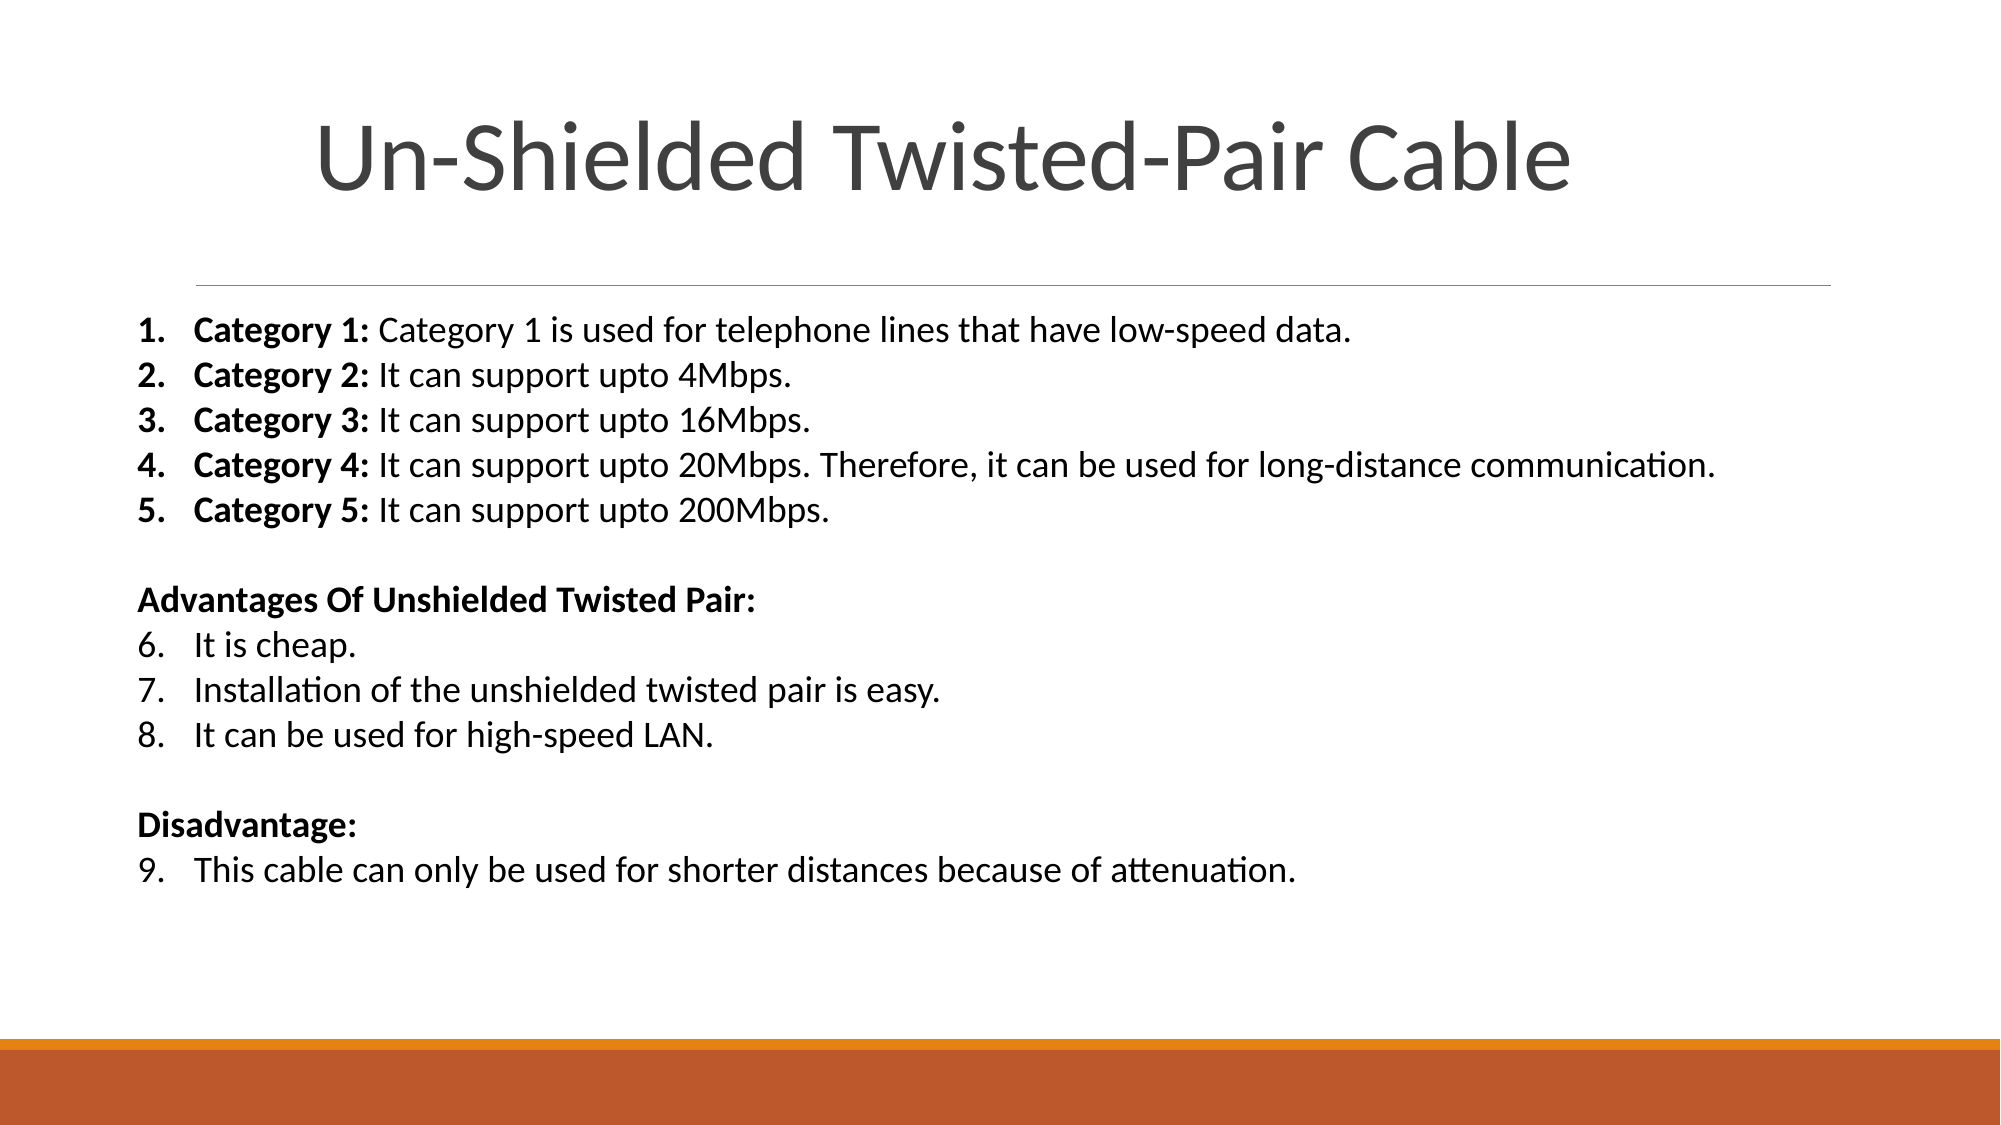

# Un-Shielded Twisted-Pair Cable
Category 1: Category 1 is used for telephone lines that have low-speed data.
Category 2: It can support upto 4Mbps.
Category 3: It can support upto 16Mbps.
Category 4: It can support upto 20Mbps. Therefore, it can be used for long-distance communication.
Category 5: It can support upto 200Mbps.

Advantages Of Unshielded Twisted Pair:
It is cheap.
Installation of the unshielded twisted pair is easy.
It can be used for high-speed LAN.

Disadvantage:
This cable can only be used for shorter distances because of attenuation.